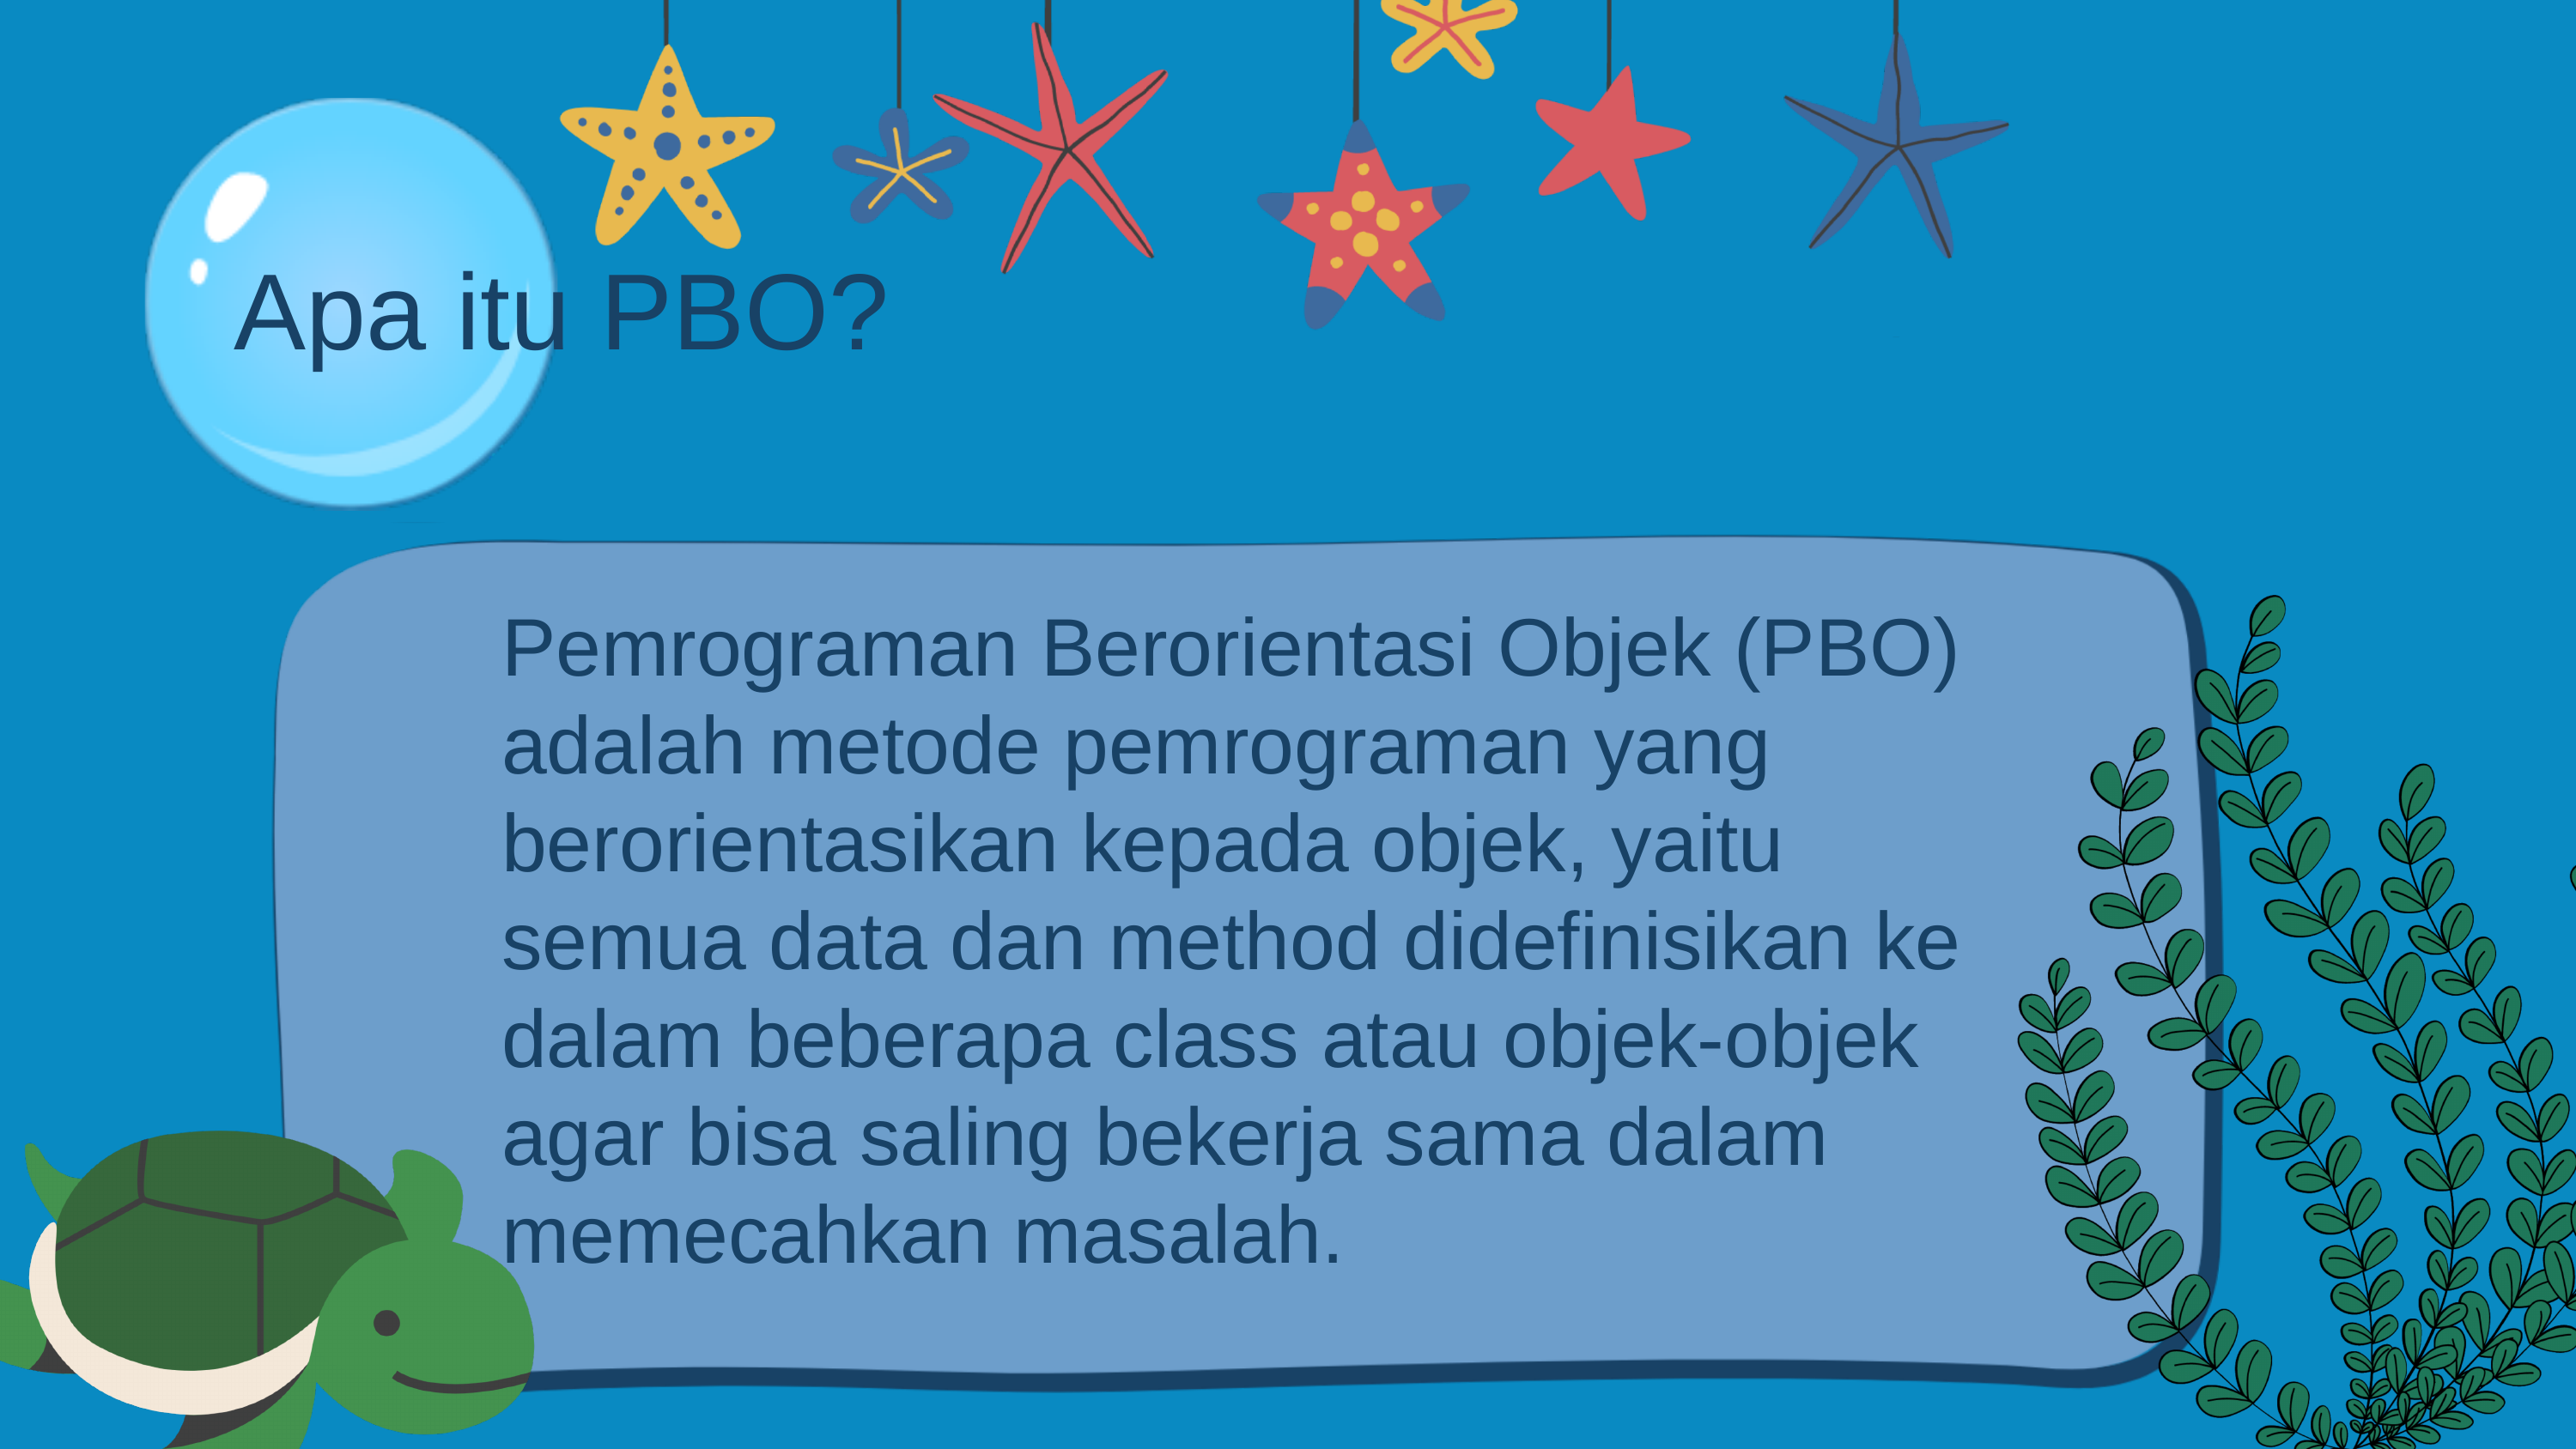

Apa itu PBO?

Pemrograman Berorientasi Objek (PBO) adalah metode pemrograman yang berorientasikan kepada objek, yaitu semua data dan method didefinisikan ke dalam beberapa class atau objek-objek agar bisa saling bekerja sama dalam memecahkan masalah.